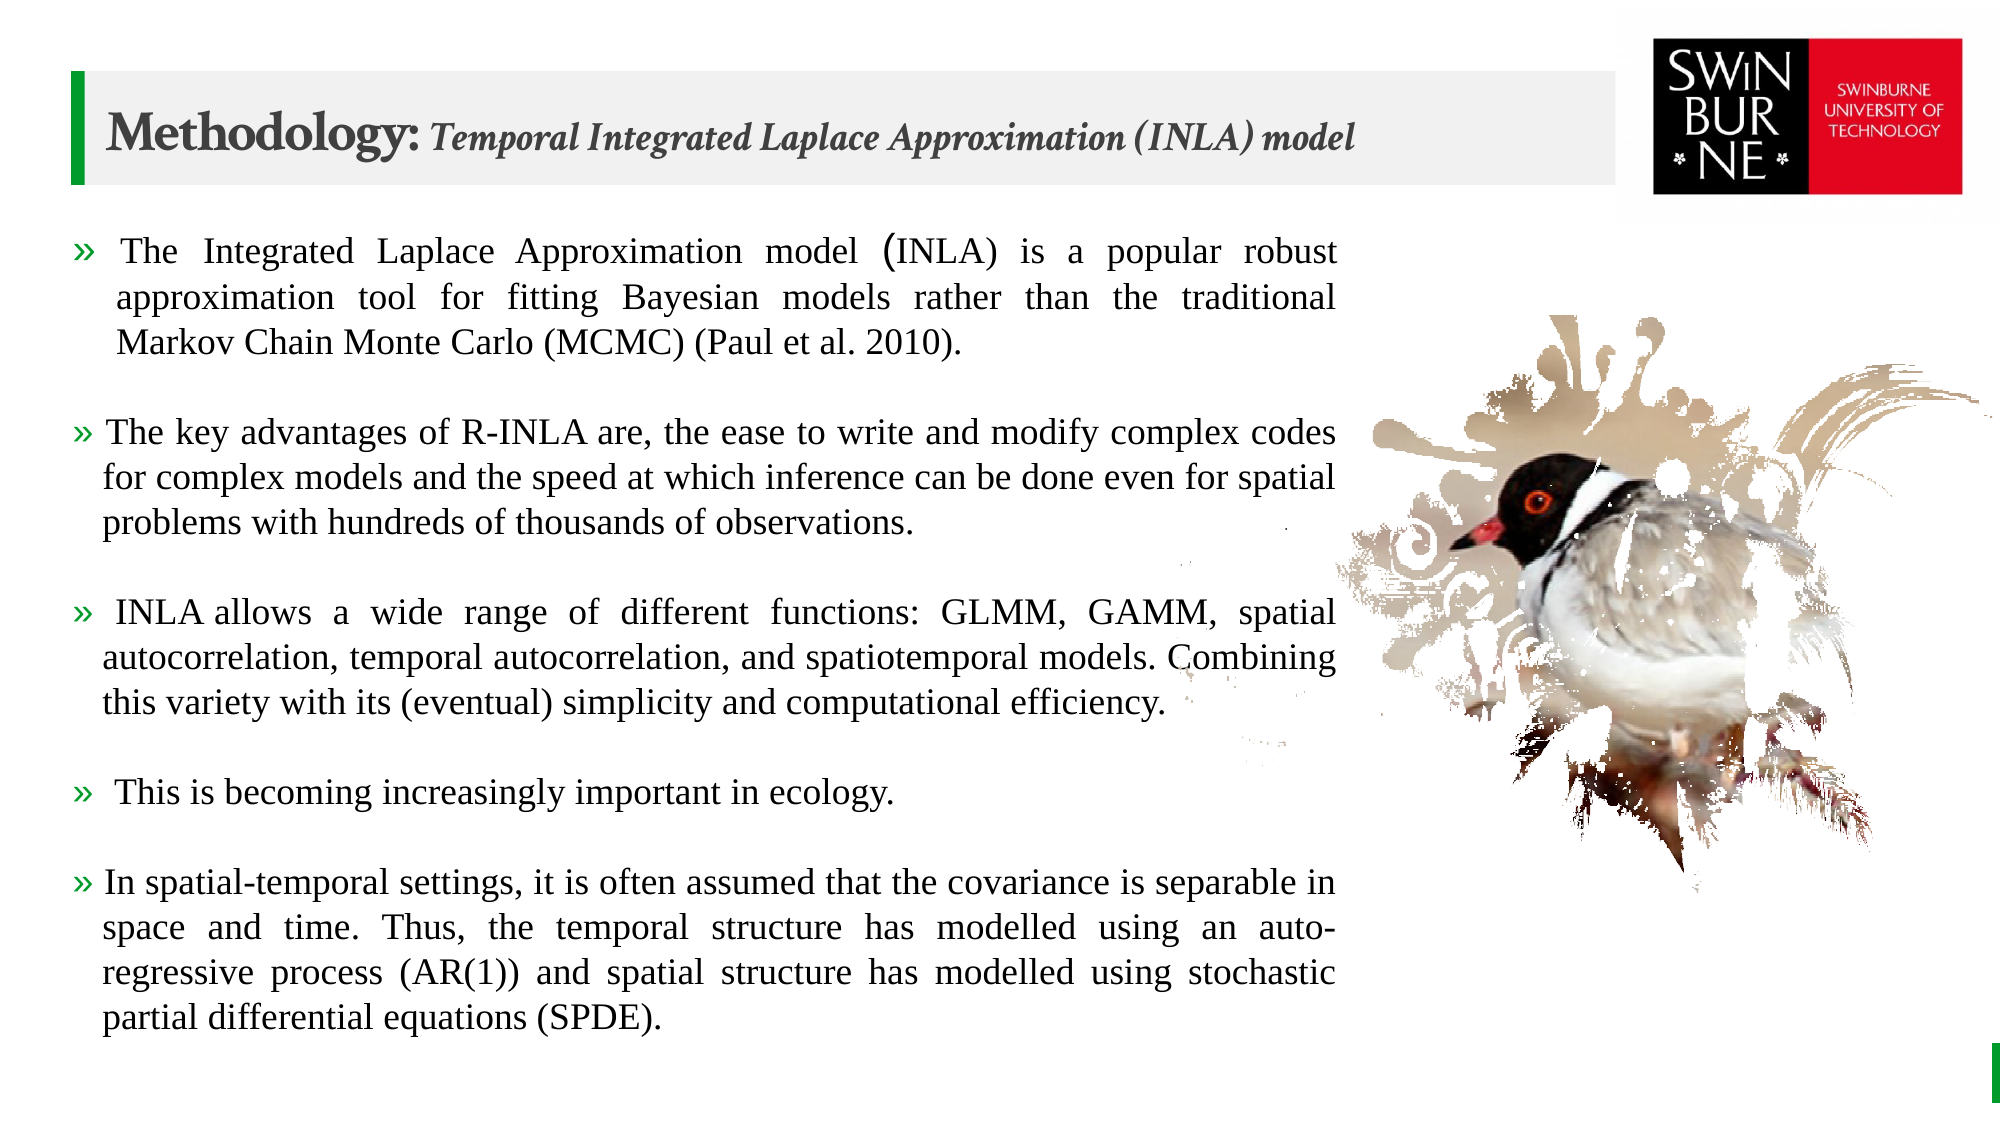

# Methodology: Temporal Integrated Laplace Approximation (INLA) model
» The Integrated Laplace Approximation model (INLA) is a popular robust approximation tool for fitting Bayesian models rather than the traditional Markov Chain Monte Carlo (MCMC) (Paul et al. 2010).

» The key advantages of R-INLA are, the ease to write and modify complex codes for complex models and the speed at which inference can be done even for spatial problems with hundreds of thousands of observations.

» INLA allows a wide range of different functions: GLMM, GAMM, spatial autocorrelation, temporal autocorrelation, and spatiotemporal models. Combining this variety with its (eventual) simplicity and computational efficiency.

»  This is becoming increasingly important in ecology.

» In spatial-temporal settings, it is often assumed that the covariance is separable in space and time. Thus, the temporal structure has modelled using an auto-regressive process (AR(1)) and spatial structure has modelled using stochastic partial differential equations (SPDE).

BEST FOR You
O R G A N I C S C O M P A N Y